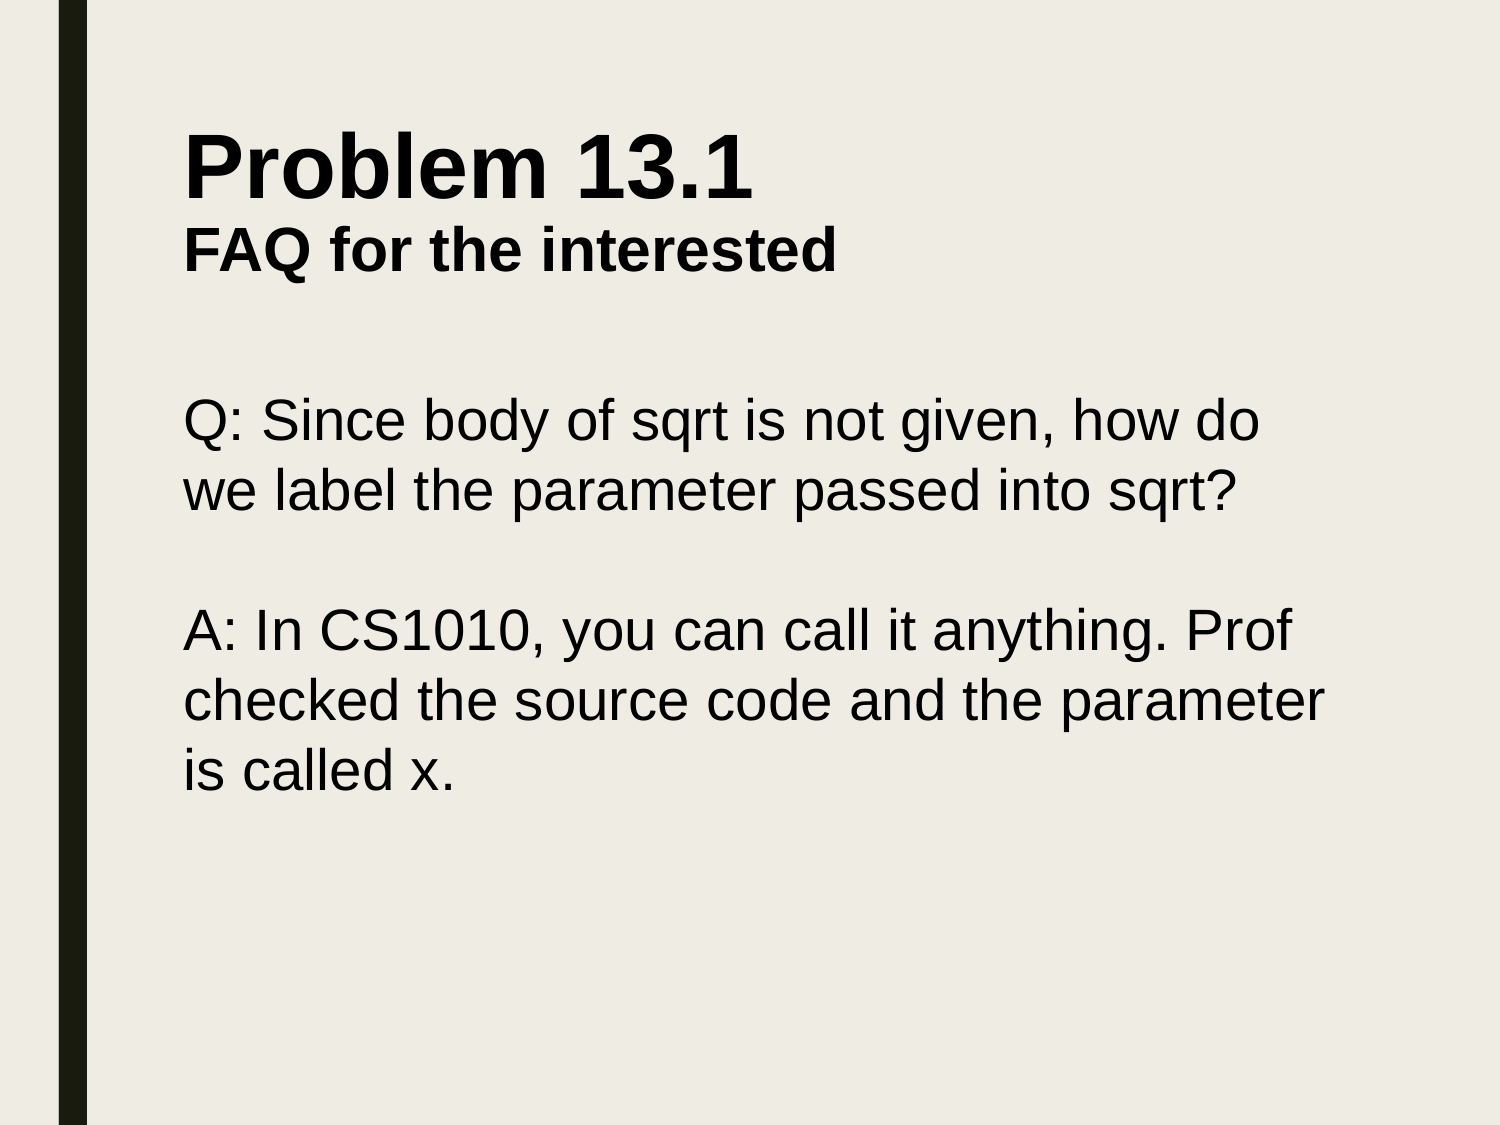

# Problem 13.1 FAQ for the interested
Q: Since body of sqrt is not given, how do we label the parameter passed into sqrt?

A: In CS1010, you can call it anything. Prof checked the source code and the parameter is called x.